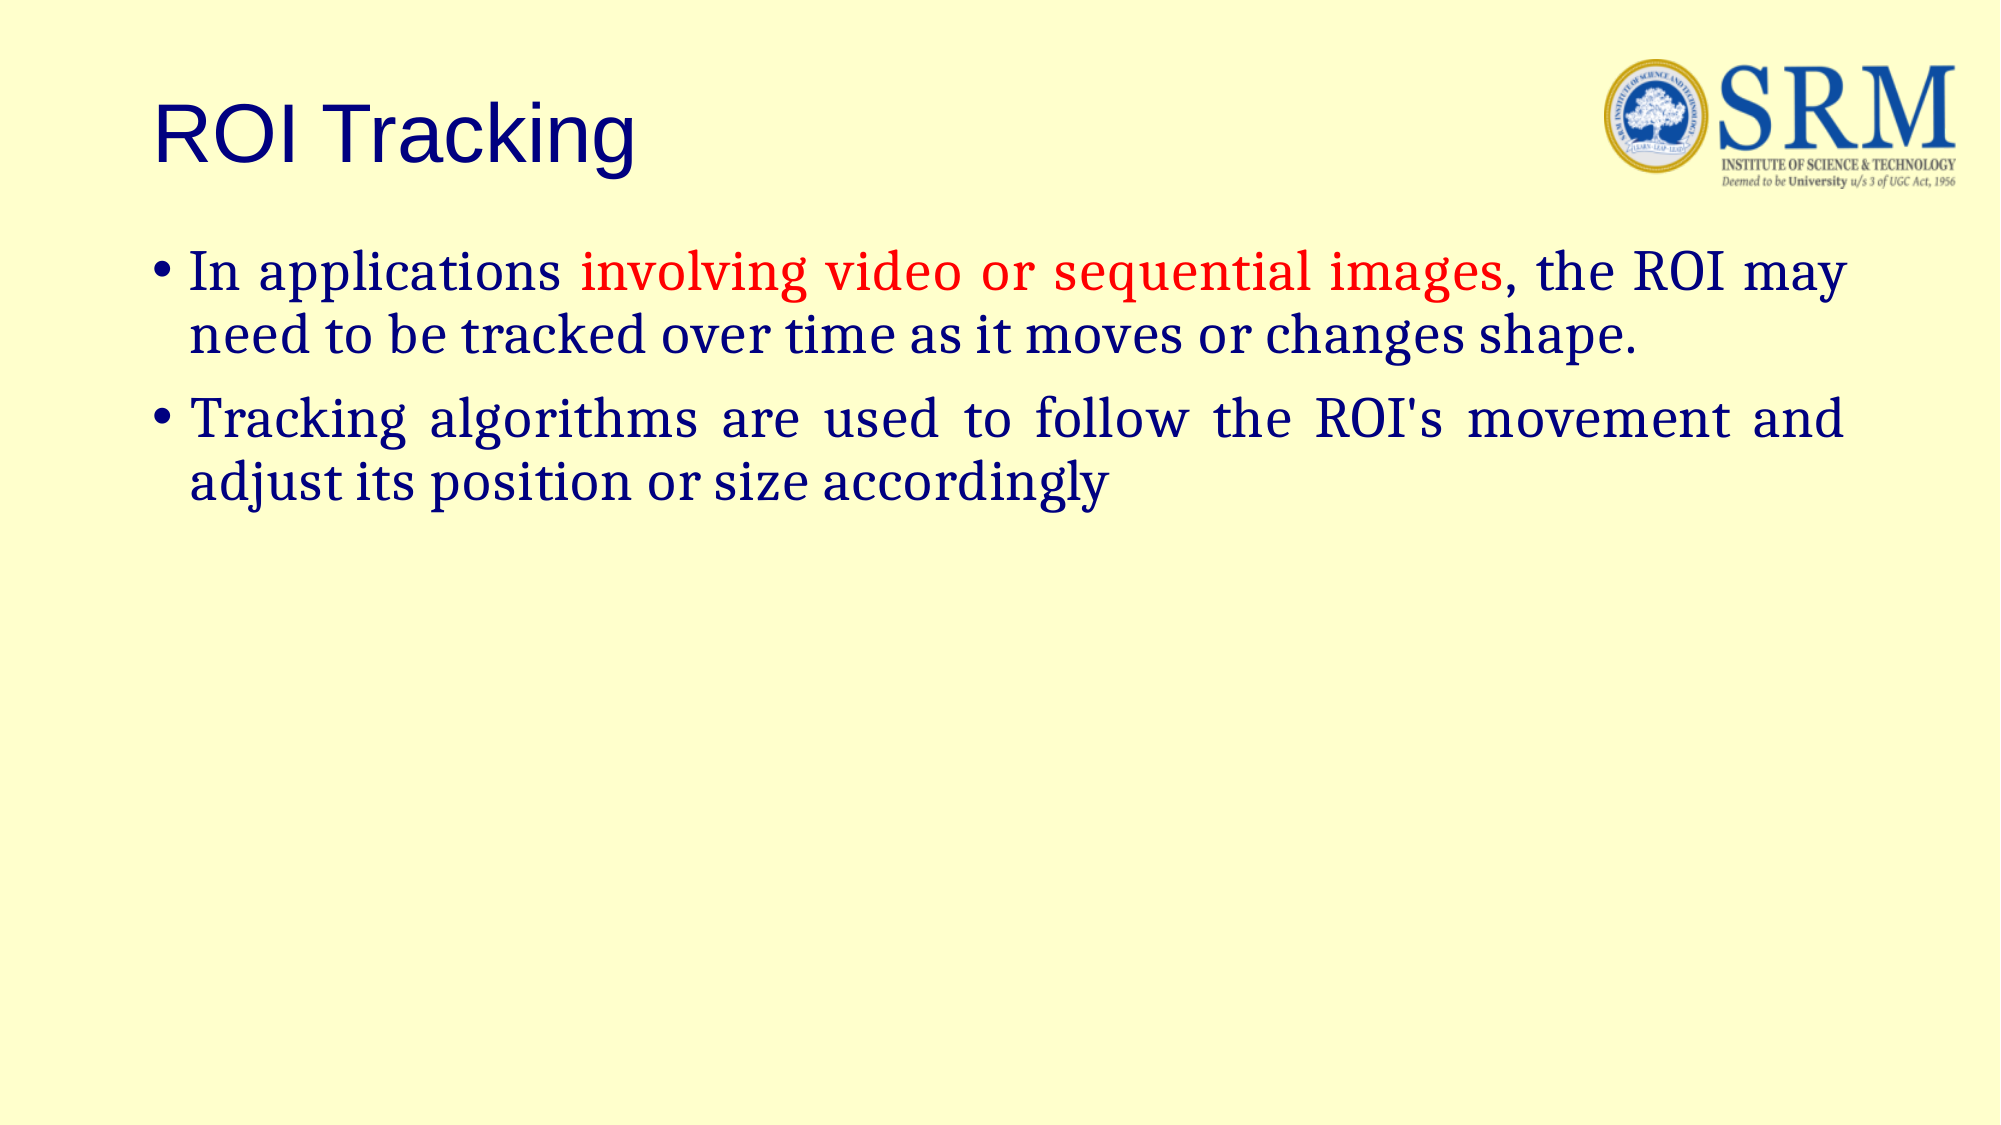

# ROI Tracking
In applications involving video or sequential images, the ROI may need to be tracked over time as it moves or changes shape.
Tracking algorithms are used to follow the ROI's movement and adjust its position or size accordingly